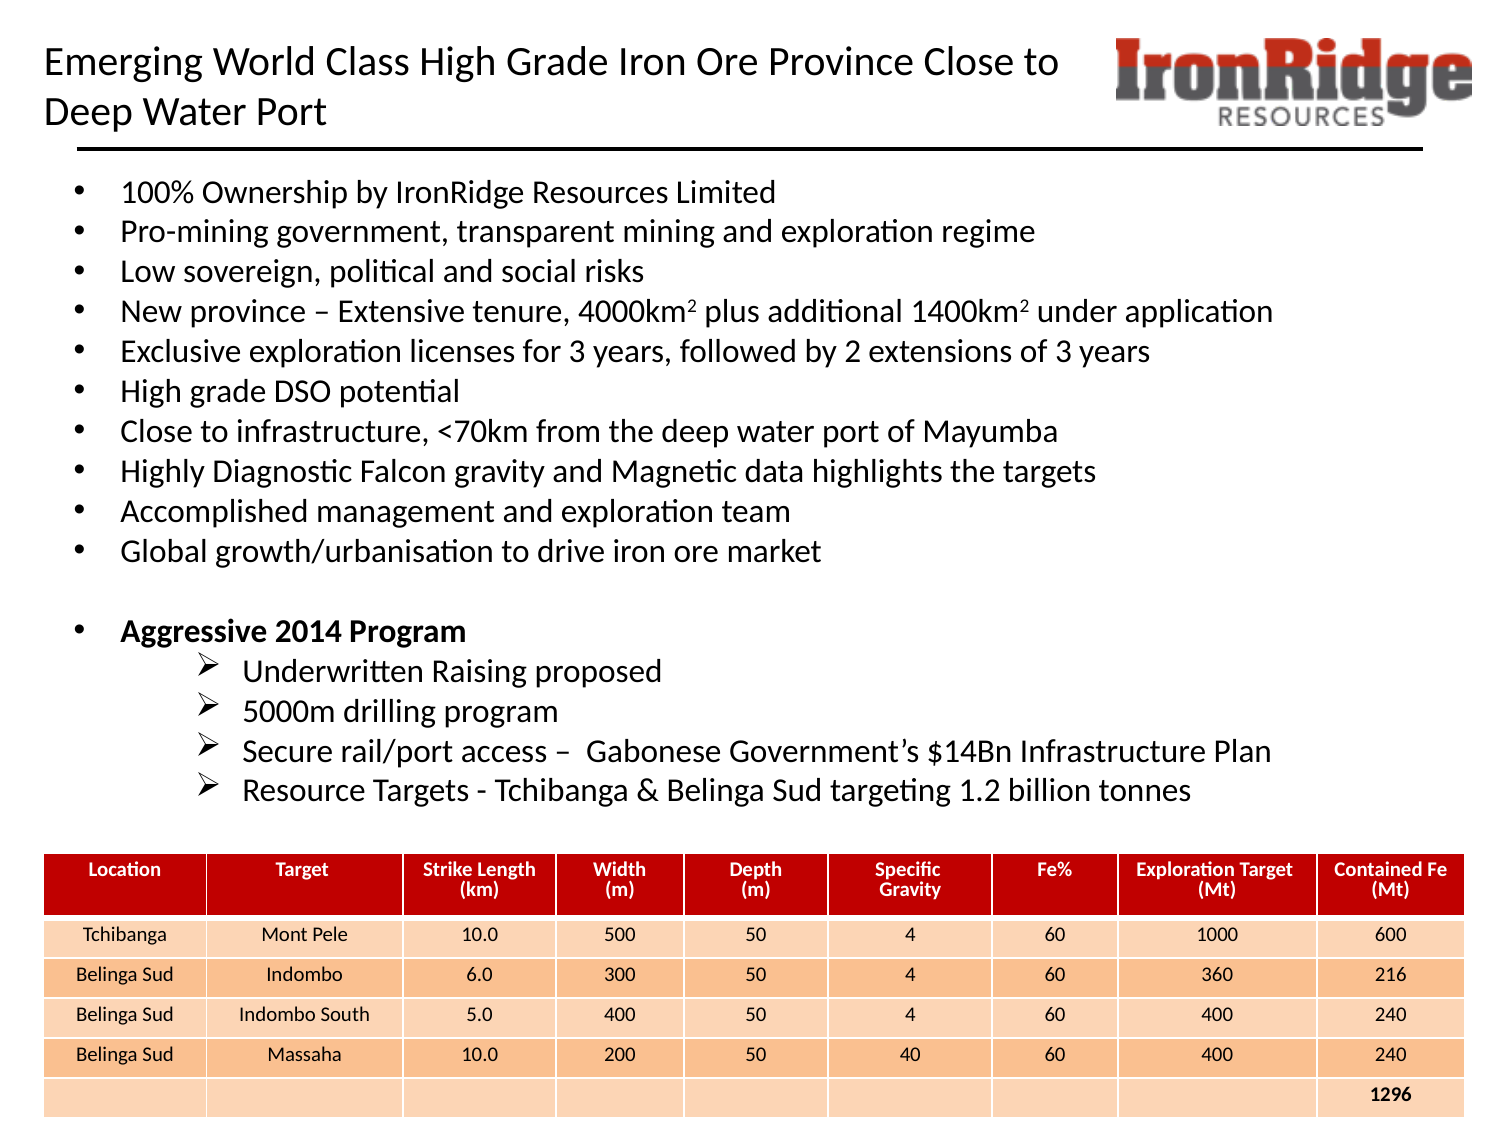

Emerging World Class High Grade Iron Ore Province Close to
Deep Water Port
100% Ownership by IronRidge Resources Limited
Pro-mining government, transparent mining and exploration regime
Low sovereign, political and social risks
New province – Extensive tenure, 4000km2 plus additional 1400km2 under application
Exclusive exploration licenses for 3 years, followed by 2 extensions of 3 years
High grade DSO potential
Close to infrastructure, <70km from the deep water port of Mayumba
Highly Diagnostic Falcon gravity and Magnetic data highlights the targets
Accomplished management and exploration team
Global growth/urbanisation to drive iron ore market

Aggressive 2014 Program
Underwritten Raising proposed
5000m drilling program
Secure rail/port access –  Gabonese Government’s $14Bn Infrastructure Plan
Resource Targets - Tchibanga & Belinga Sud targeting 1.2 billion tonnes

| Location | Target | Strike Length (km) | Width (m) | Depth (m) | Specific Gravity | Fe% | Exploration Target (Mt) | Contained Fe (Mt) |
| --- | --- | --- | --- | --- | --- | --- | --- | --- |
| Tchibanga | Mont Pele | 10.0 | 500 | 50 | 4 | 60 | 1000 | 600 |
| Belinga Sud | Indombo | 6.0 | 300 | 50 | 4 | 60 | 360 | 216 |
| Belinga Sud | Indombo South | 5.0 | 400 | 50 | 4 | 60 | 400 | 240 |
| Belinga Sud | Massaha | 10.0 | 200 | 50 | 40 | 60 | 400 | 240 |
|  |  |  |  |  |  |  |  | 1296 |